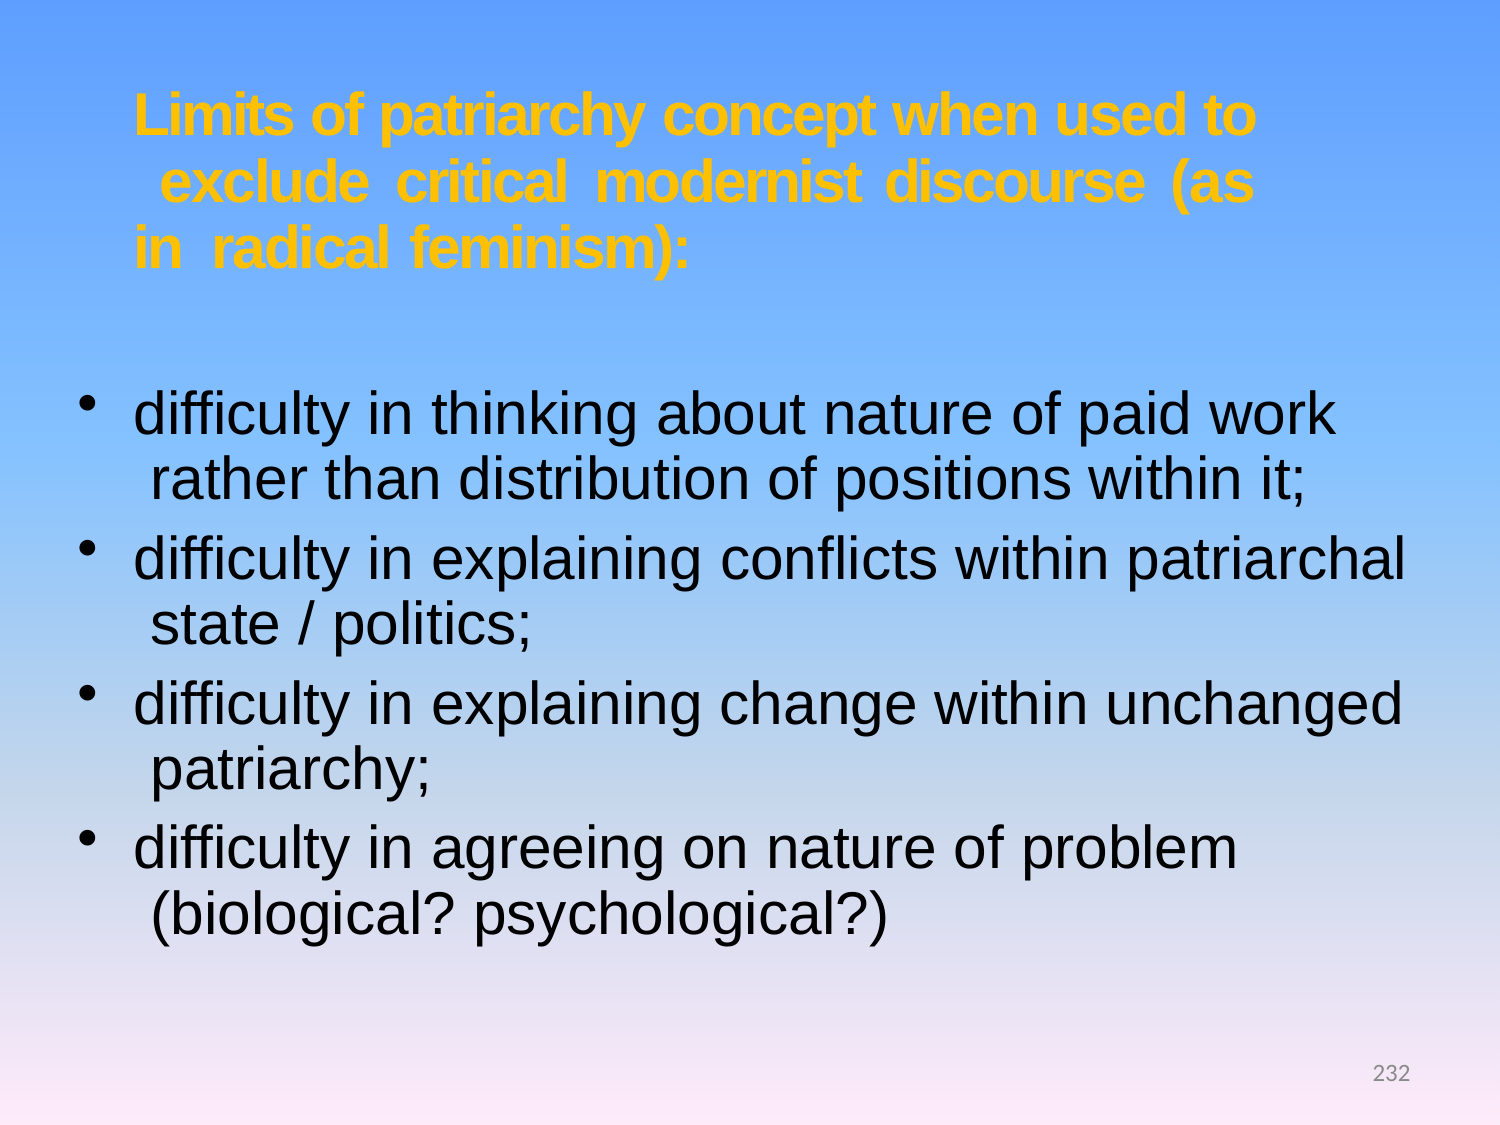

Limits of patriarchy concept when used to  exclude critical modernist discourse (as in  radical feminism):

difficulty in thinking about nature of paid work  rather than distribution of positions within it;
difficulty in explaining conflicts within patriarchal  state / politics;
difficulty in explaining change within unchanged  patriarchy;
difficulty in agreeing on nature of problem  (biological? psychological?)
232